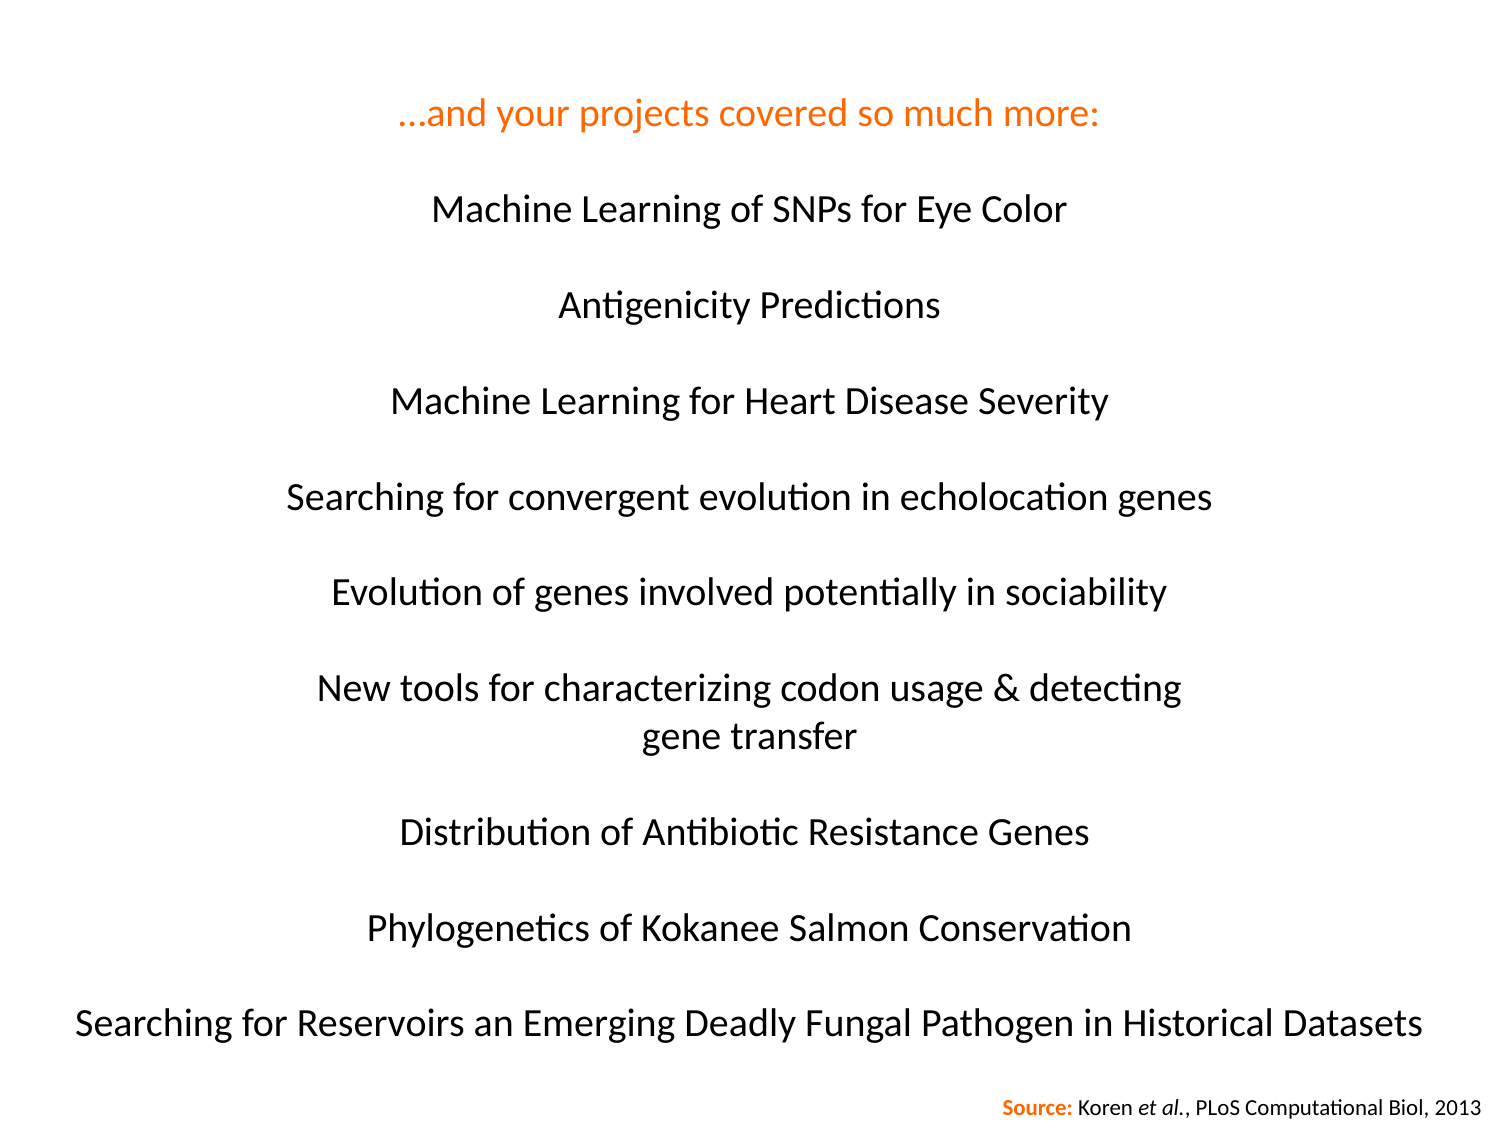

…and your projects covered so much more:

Machine Learning of SNPs for Eye Color

Antigenicity Predictions

Machine Learning for Heart Disease Severity

Searching for convergent evolution in echolocation genes

Evolution of genes involved potentially in sociability

New tools for characterizing codon usage & detecting
gene transfer

Distribution of Antibiotic Resistance Genes

Phylogenetics of Kokanee Salmon Conservation

Searching for Reservoirs an Emerging Deadly Fungal Pathogen in Historical Datasets

Source: Koren et al., PLoS Computational Biol, 2013